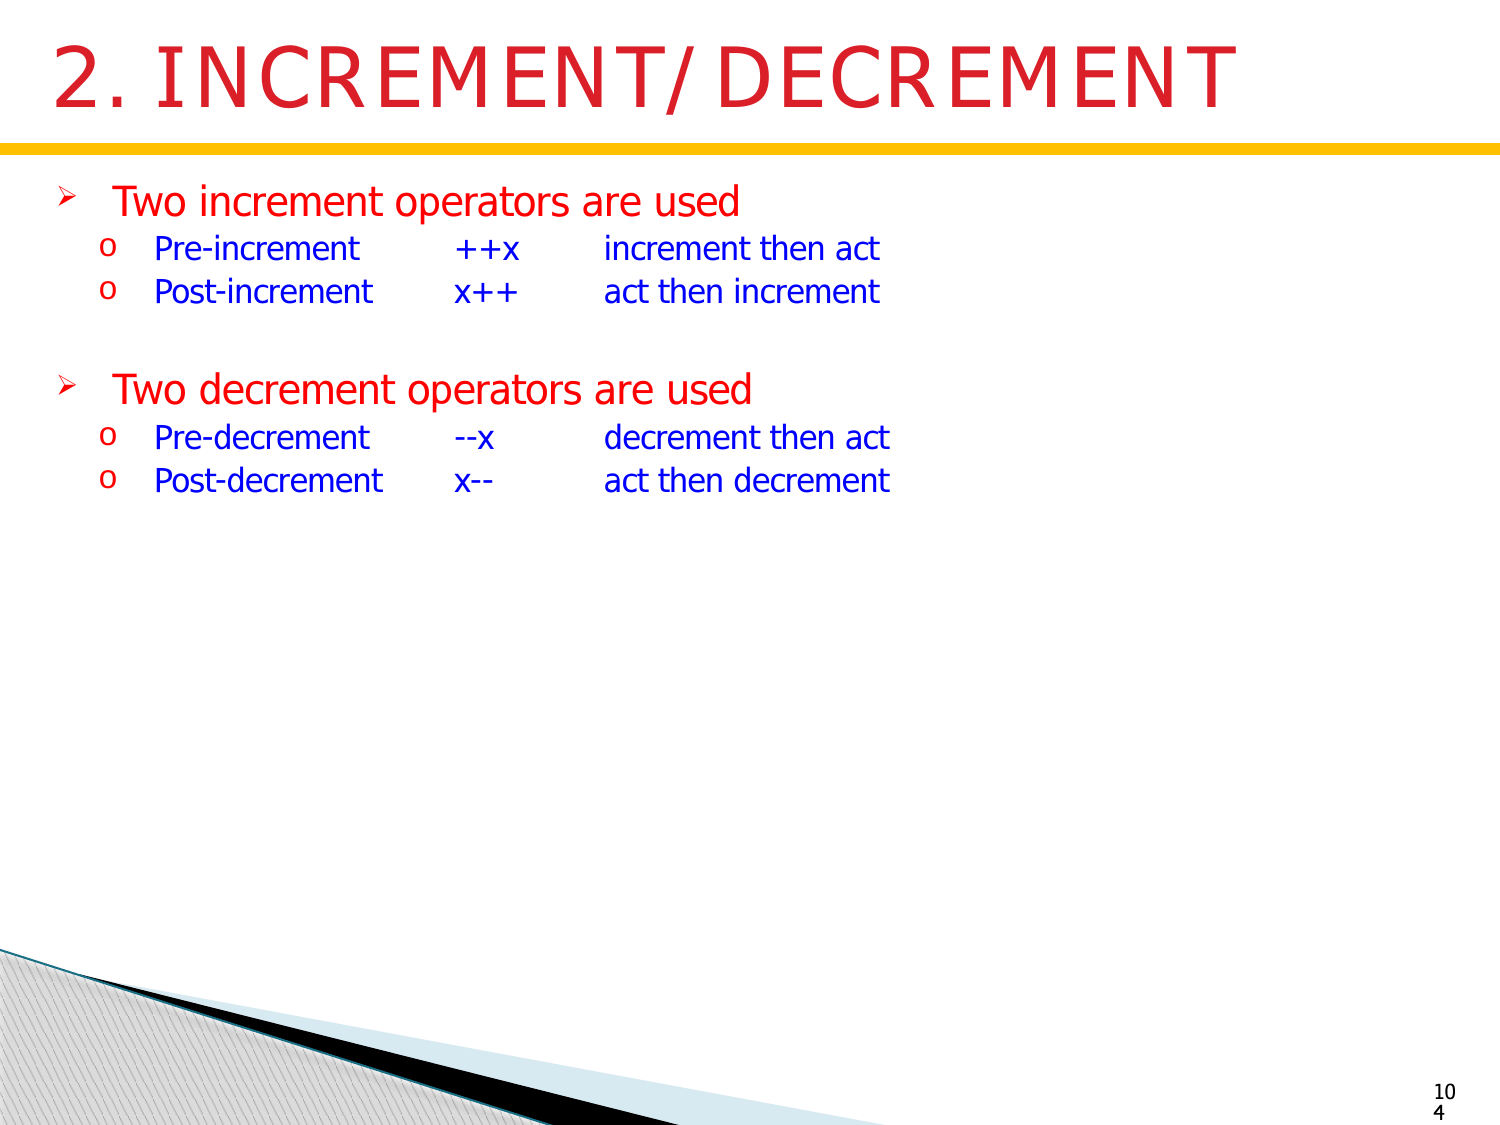

# 2. INCREMENT/DECREMENT
Two increment operators are used
Pre-increment	++x	increment then act
Post-increment	x++	act then increment
Two decrement operators are used
Pre-decrement	--x	decrement then act
Post-decrement	x--	act then decrement
104